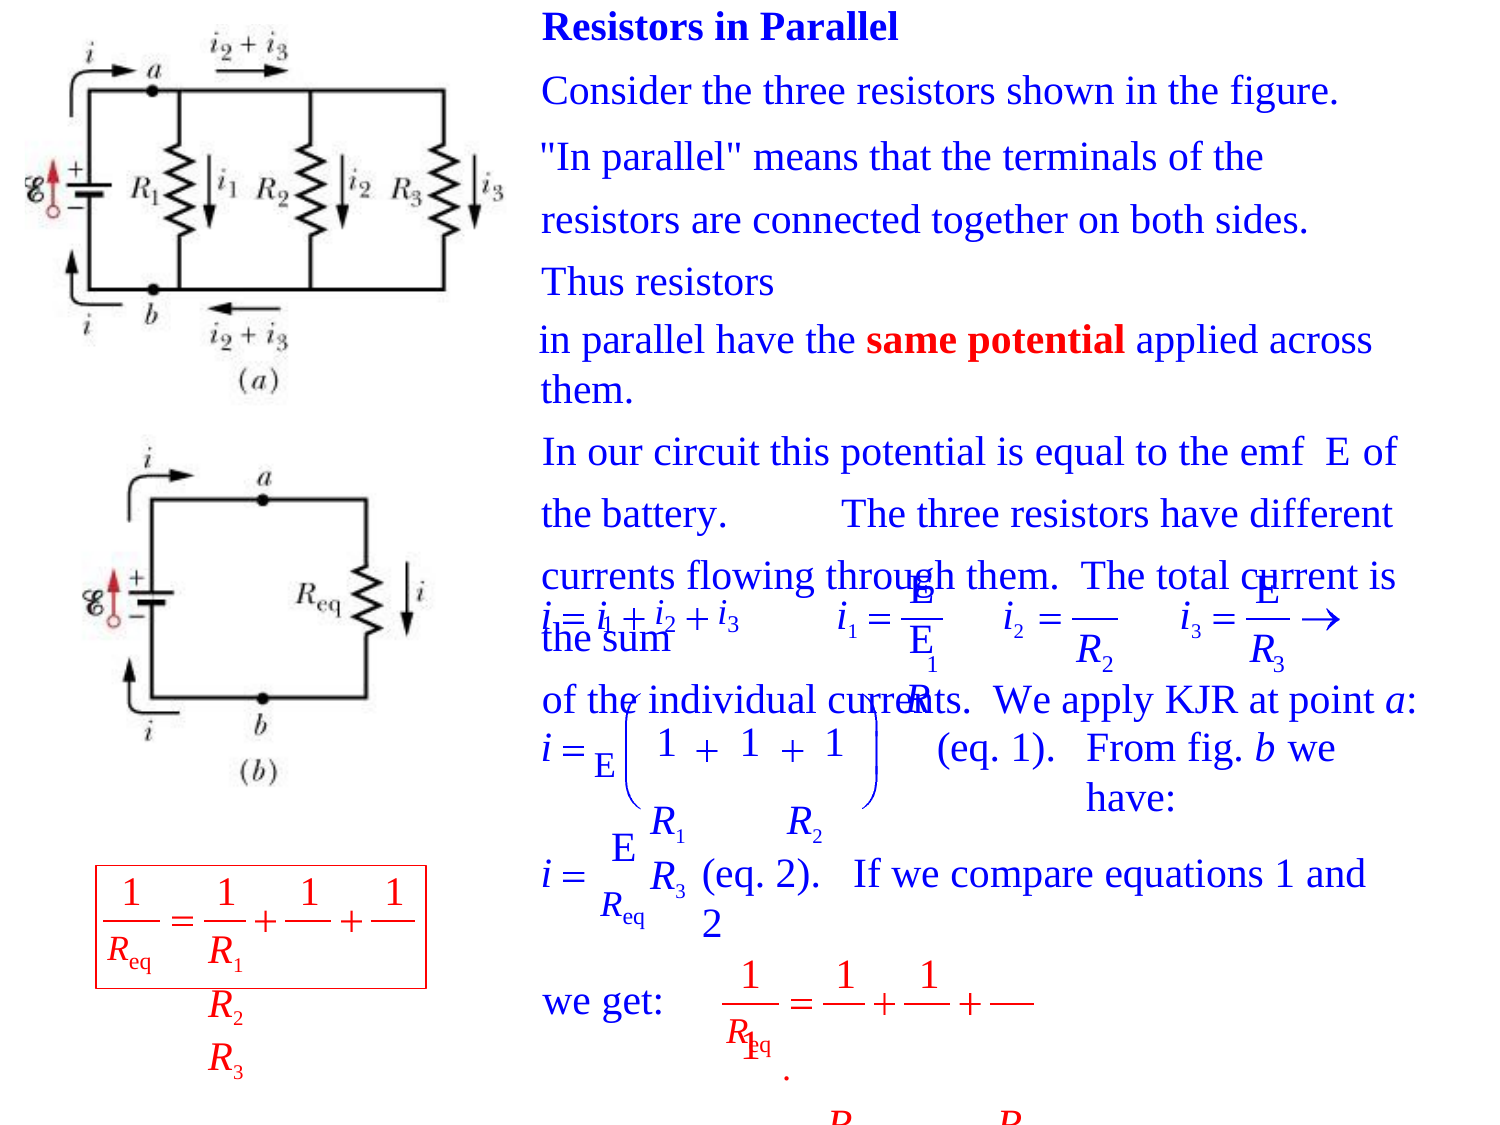

# Resistors in Parallel

Consider the three resistors shown in the figure.
"In parallel" means that the terminals of the resistors are connected together on both sides.  Thus resistors
in parallel have the same potential applied across them.
In our circuit this potential is equal to the emf  E of the battery.	The three resistors have different currents flowing through them.  The total current is the sum

of the individual currents.  We apply KJR at point a:
E	E
R
E

i	i
i1
i2	i3
1	i2	i3

R
R
1	2
3

E	1	1	1
R1	R2	R3

i
(eq. 1).
From fig. b we have:

E

Req

i
(eq. 2).	If we compare equations 1 and 2
1	1	1	1
R1	R2	R3

Req
1	1	1	1  .
R1	R2	R3

we get:

Req